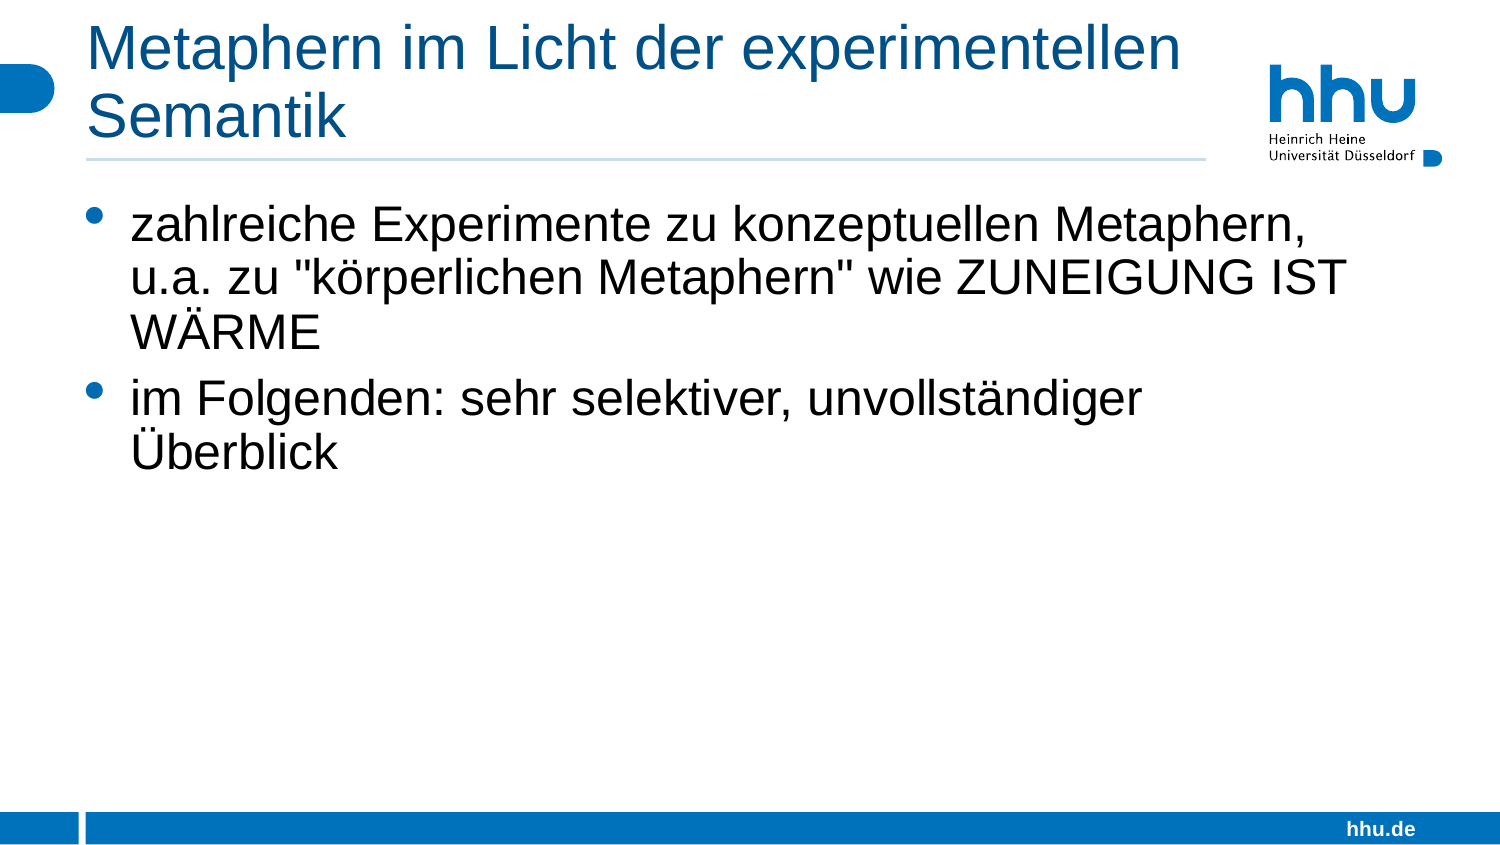

# Metaphern im Licht der experimentellen Semantik
zahlreiche Experimente zu konzeptuellen Metaphern, u.a. zu "körperlichen Metaphern" wie ZUNEIGUNG IST WÄRME
im Folgenden: sehr selektiver, unvollständiger Überblick